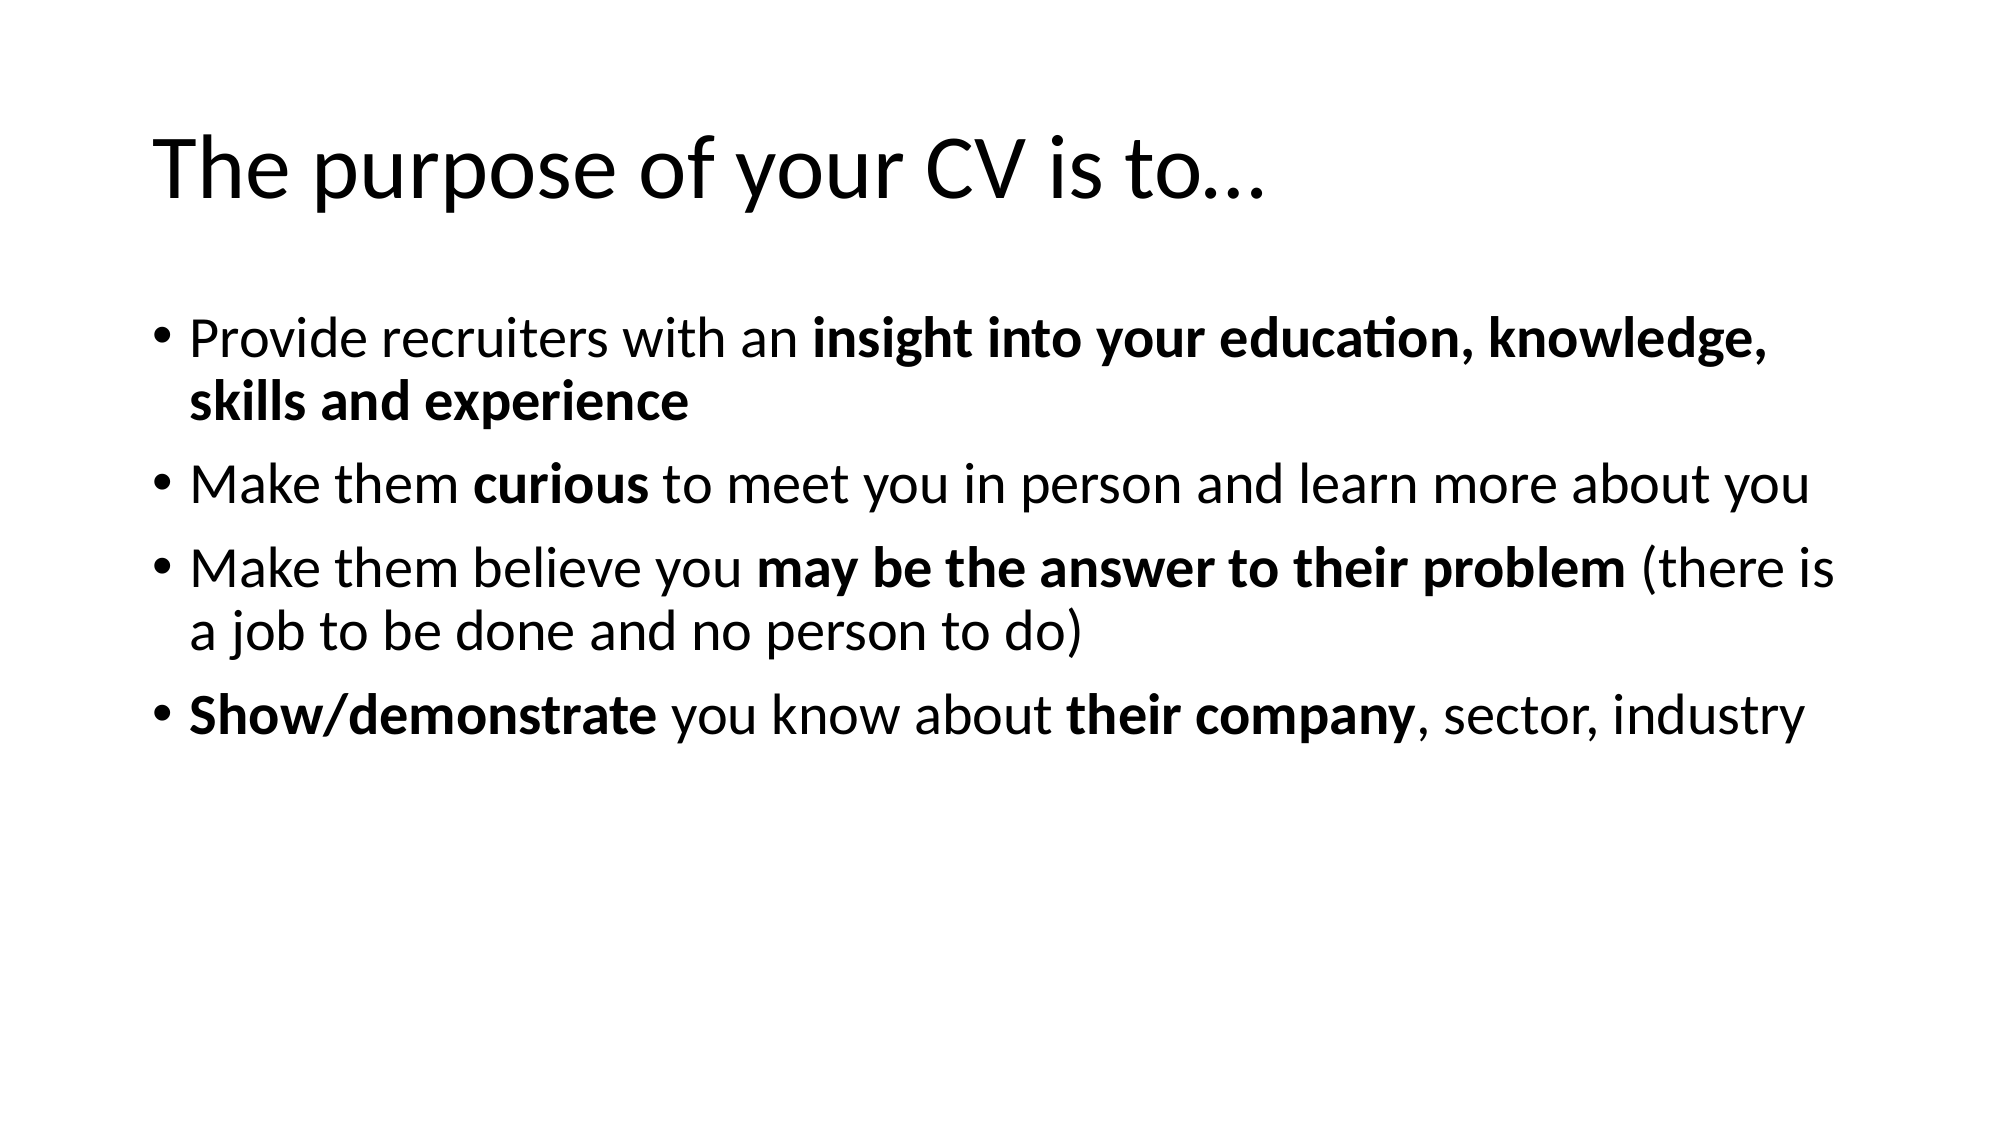

# The purpose of your CV is to…
Provide recruiters with an insight into your education, knowledge, skills and experience
Make them curious to meet you in person and learn more about you
Make them believe you may be the answer to their problem (there is a job to be done and no person to do)
Show/demonstrate you know about their company, sector, industry